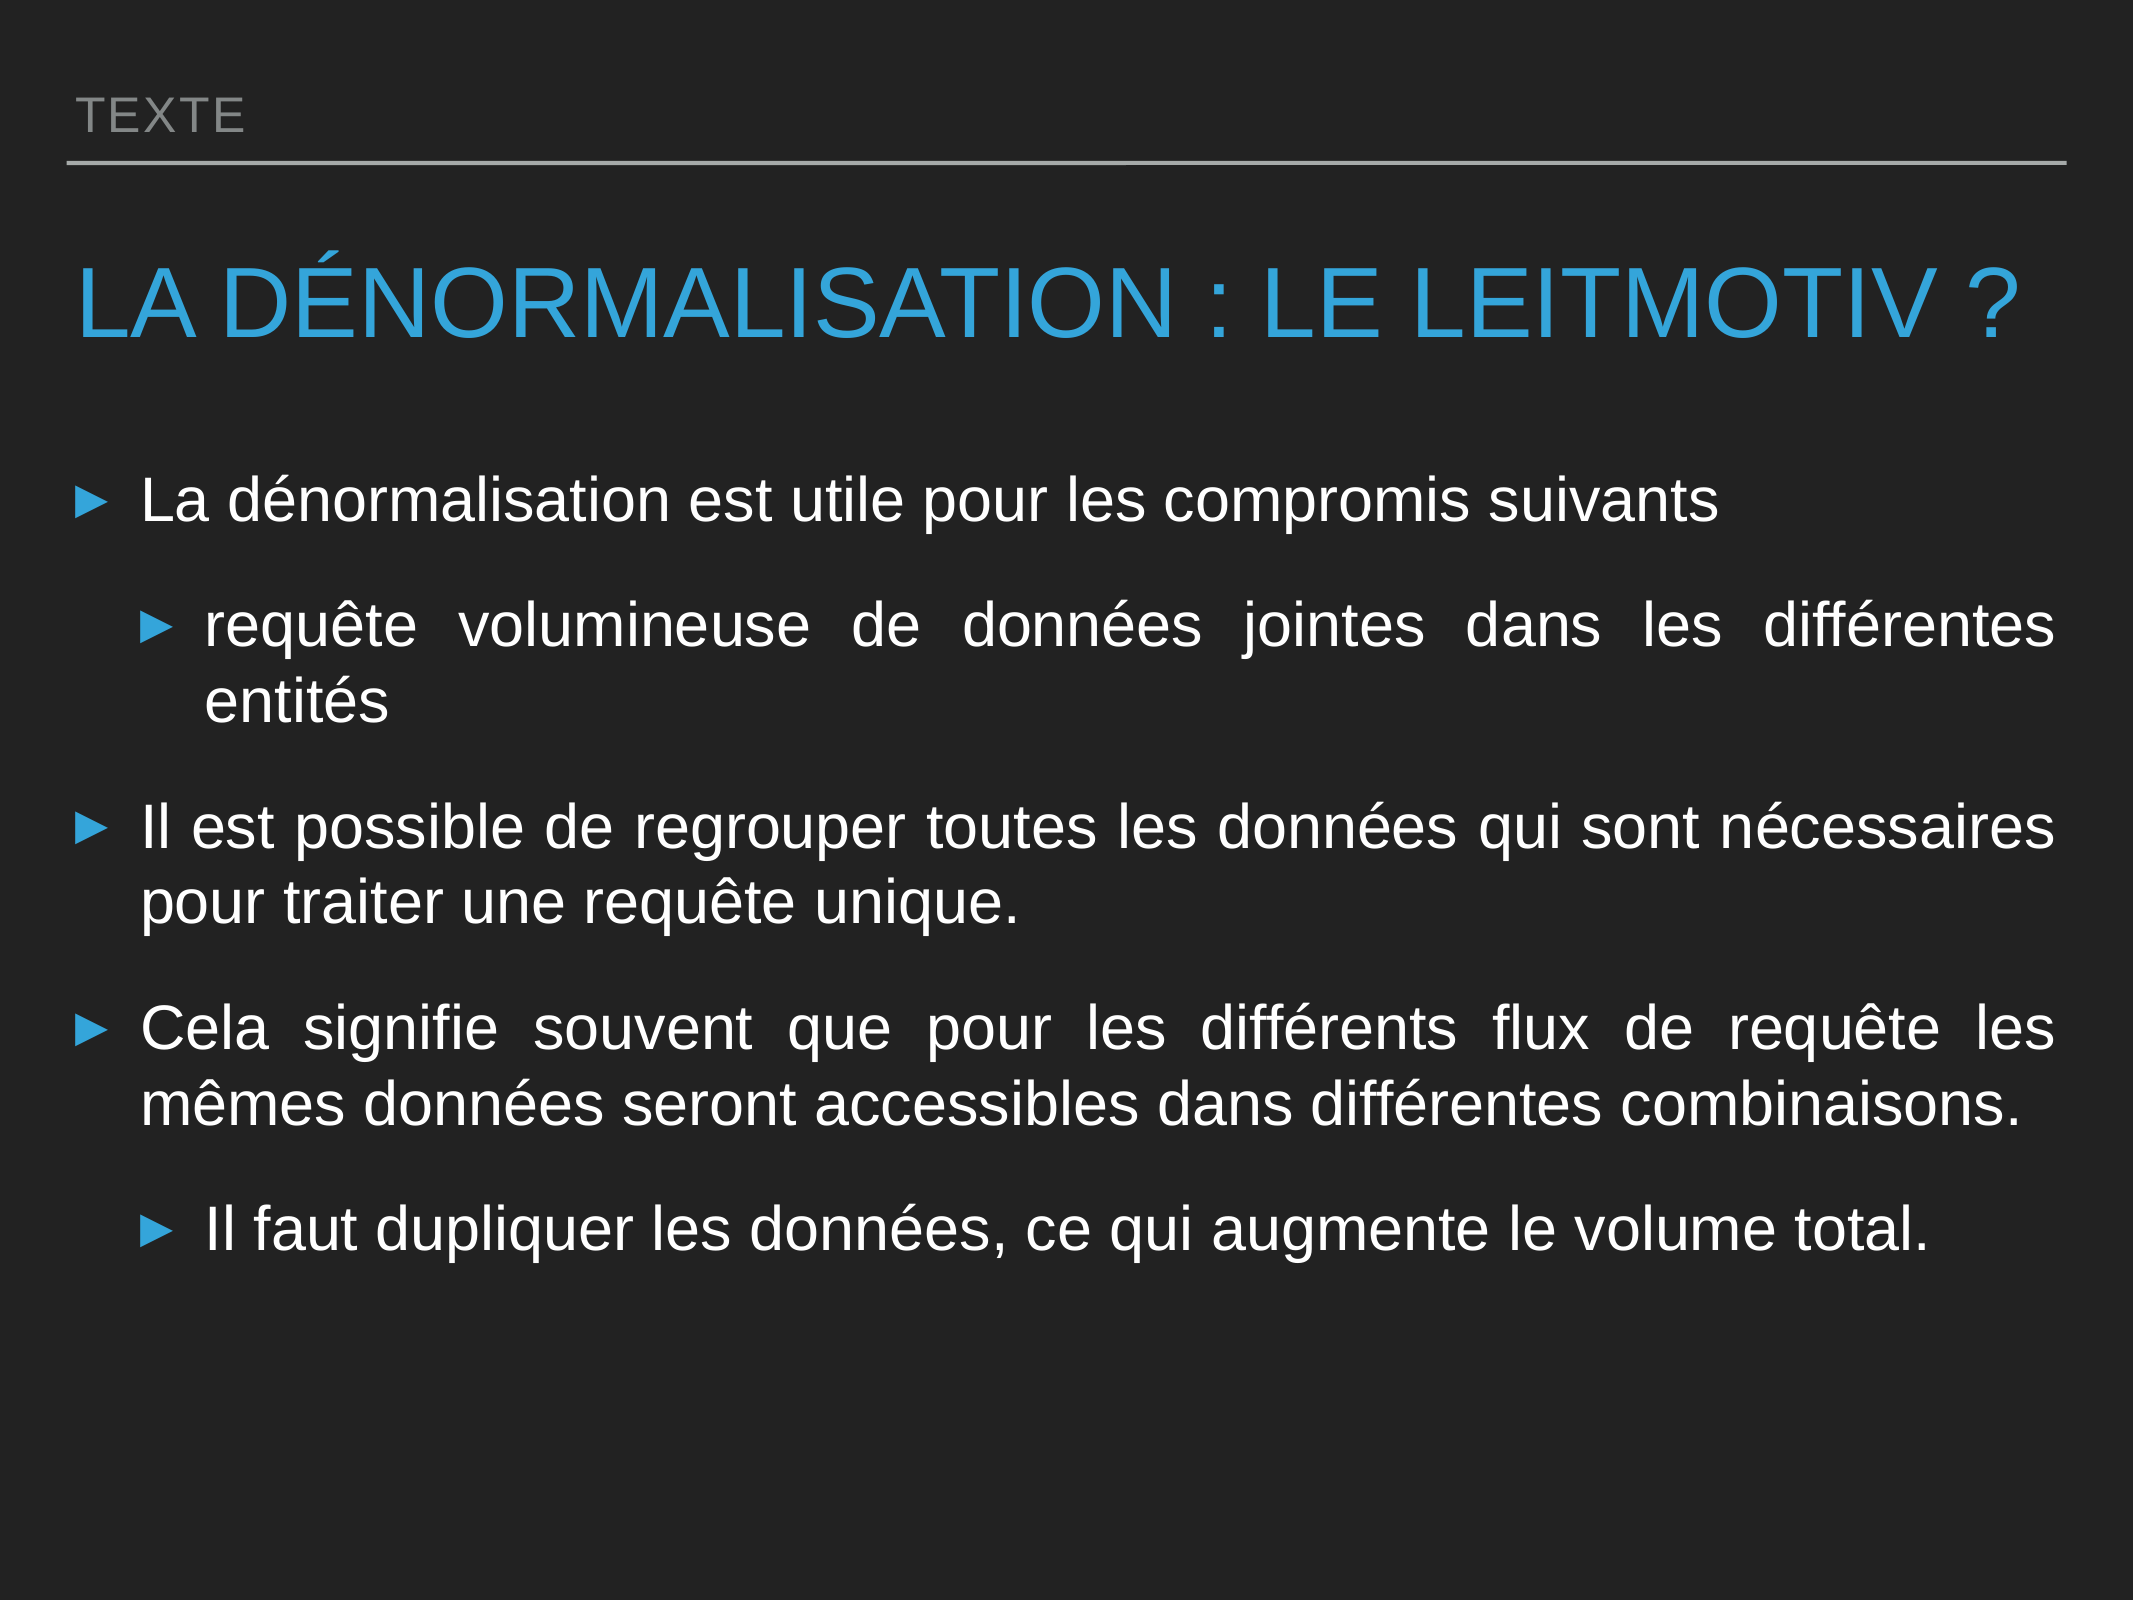

Texte
# La dénormalisation : le leitmotiv ?
La dénormalisation est utile pour les compromis suivants
requête volumineuse de données jointes dans les différentes entités
Il est possible de regrouper toutes les données qui sont nécessaires pour traiter une requête unique.
Cela signifie souvent que pour les différents flux de requête les mêmes données seront accessibles dans différentes combinaisons.
Il faut dupliquer les données, ce qui augmente le volume total.